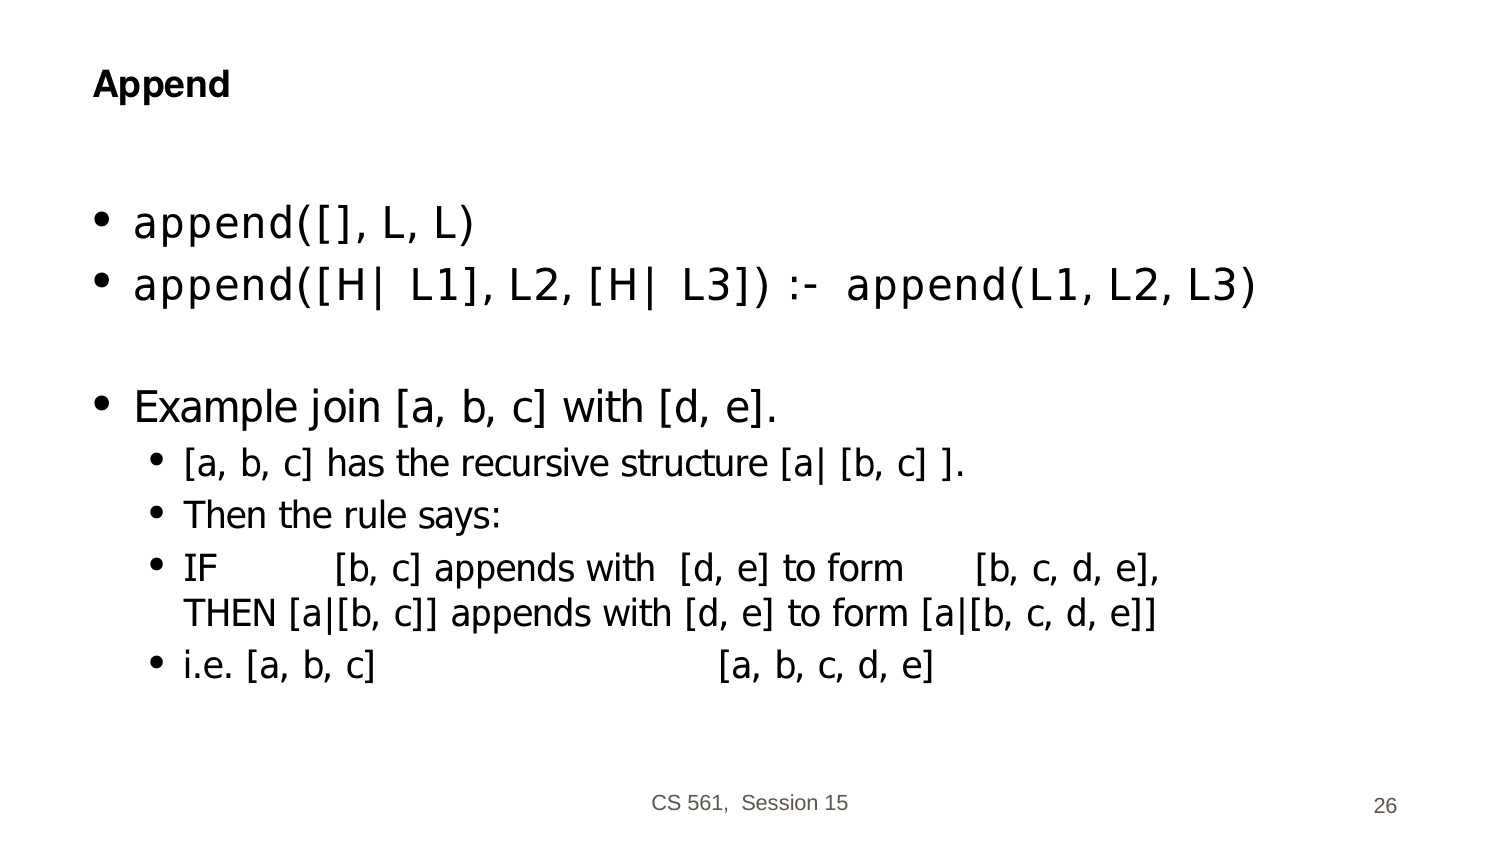

# Append
append([], L, L)
append([H| L1], L2, [H| L3]) :-  append(L1, L2, L3)

Example join [a, b, c] with [d, e].
[a, b, c] has the recursive structure [a| [b, c] ].
Then the rule says:
IF          [b, c] appends with  [d, e] to form      [b, c, d, e], 
THEN [a|[b, c]] appends with [d, e] to form [a|[b, c, d, e]]
i.e. [a, b, c]                             [a, b, c, d, e]
CS 561,  Session 15
26